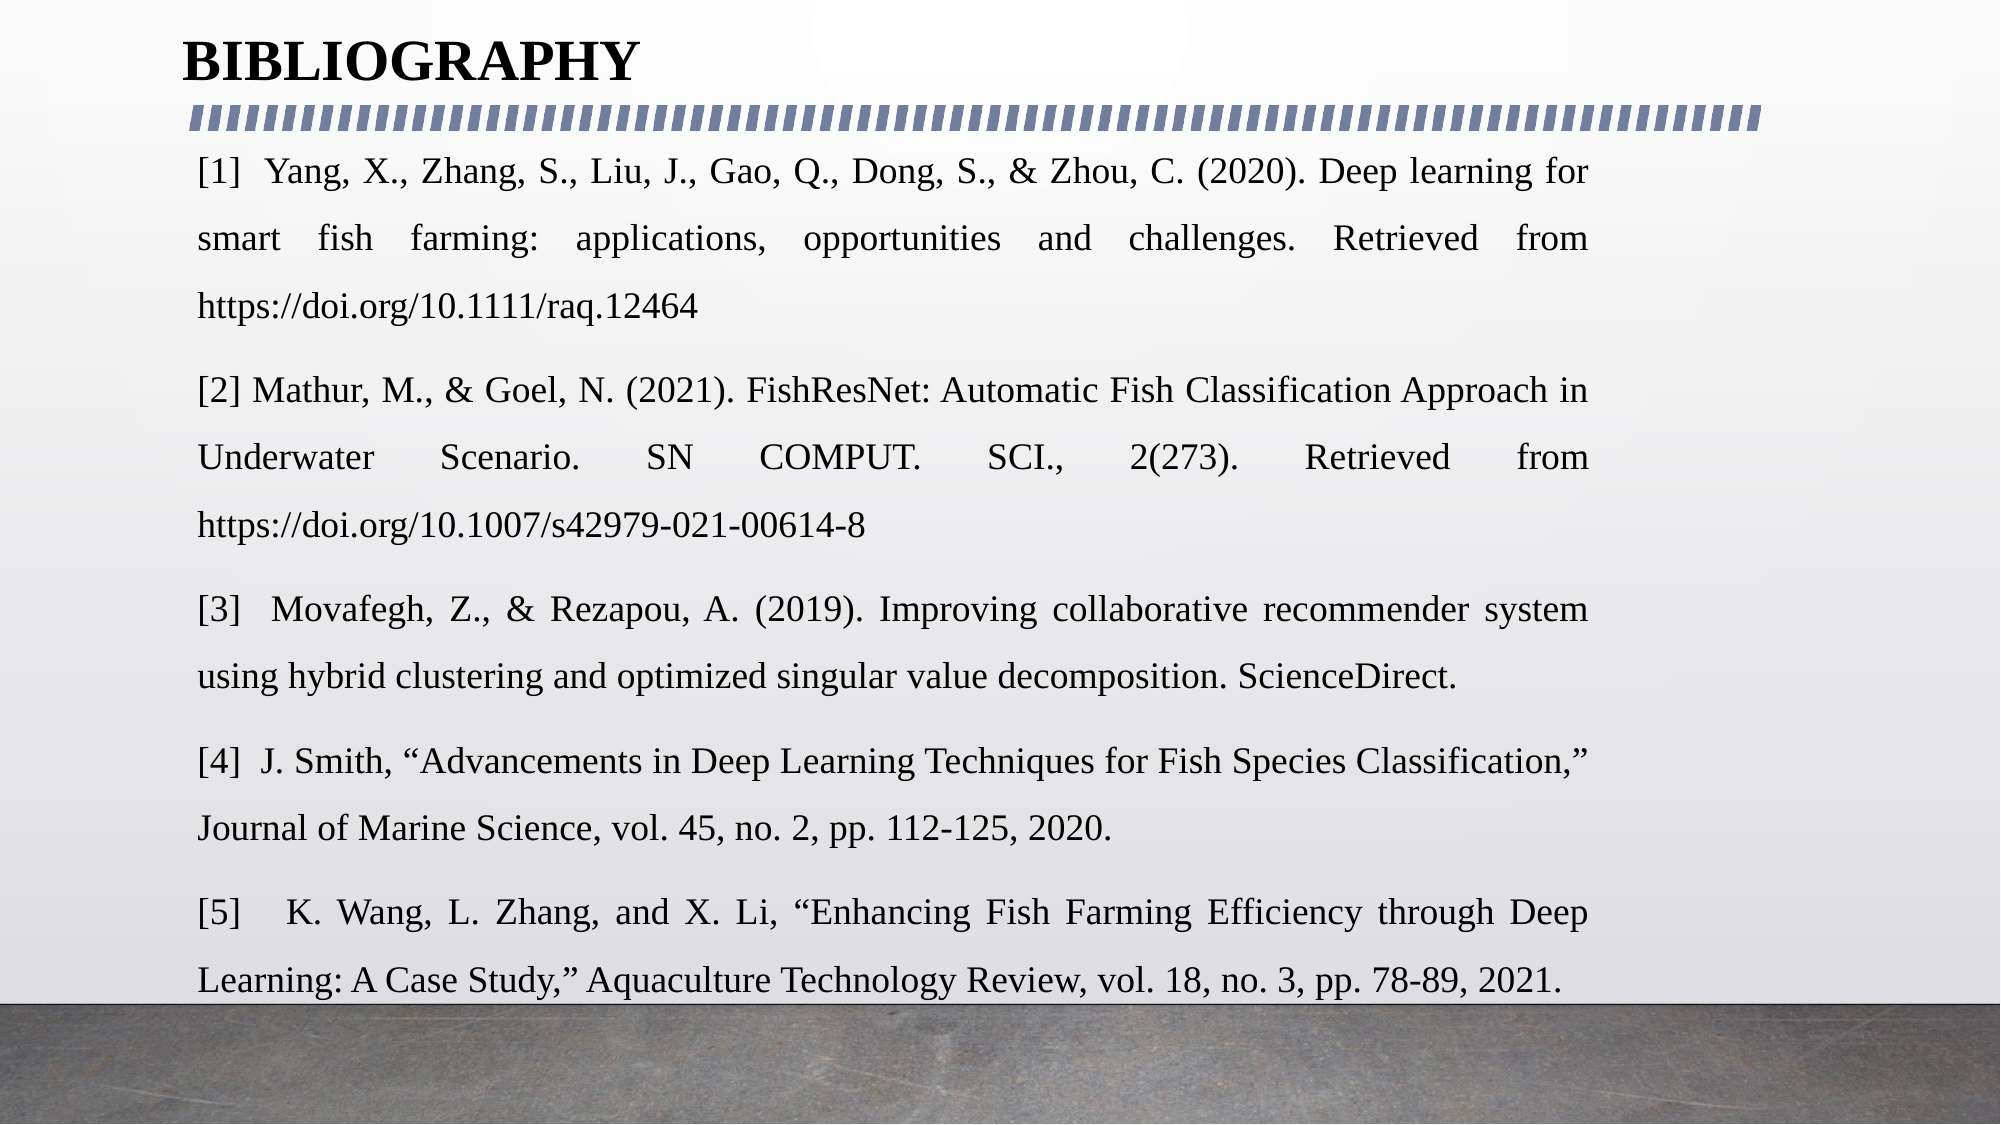

# BIBLIOGRAPHY
[1]  Yang, X., Zhang, S., Liu, J., Gao, Q., Dong, S., & Zhou, C. (2020). Deep learning for smart fish farming: applications, opportunities and challenges. Retrieved from https://doi.org/10.1111/raq.12464
[2] Mathur, M., & Goel, N. (2021). FishResNet: Automatic Fish Classification Approach in Underwater Scenario. SN COMPUT. SCI., 2(273). Retrieved from https://doi.org/10.1007/s42979-021-00614-8
[3]  Movafegh, Z., & Rezapou, A. (2019). Improving collaborative recommender system using hybrid clustering and optimized singular value decomposition. ScienceDirect.
[4]  J. Smith, “Advancements in Deep Learning Techniques for Fish Species Classification,” Journal of Marine Science, vol. 45, no. 2, pp. 112-125, 2020.
[5]   K. Wang, L. Zhang, and X. Li, “Enhancing Fish Farming Efficiency through Deep Learning: A Case Study,” Aquaculture Technology Review, vol. 18, no. 3, pp. 78-89, 2021.